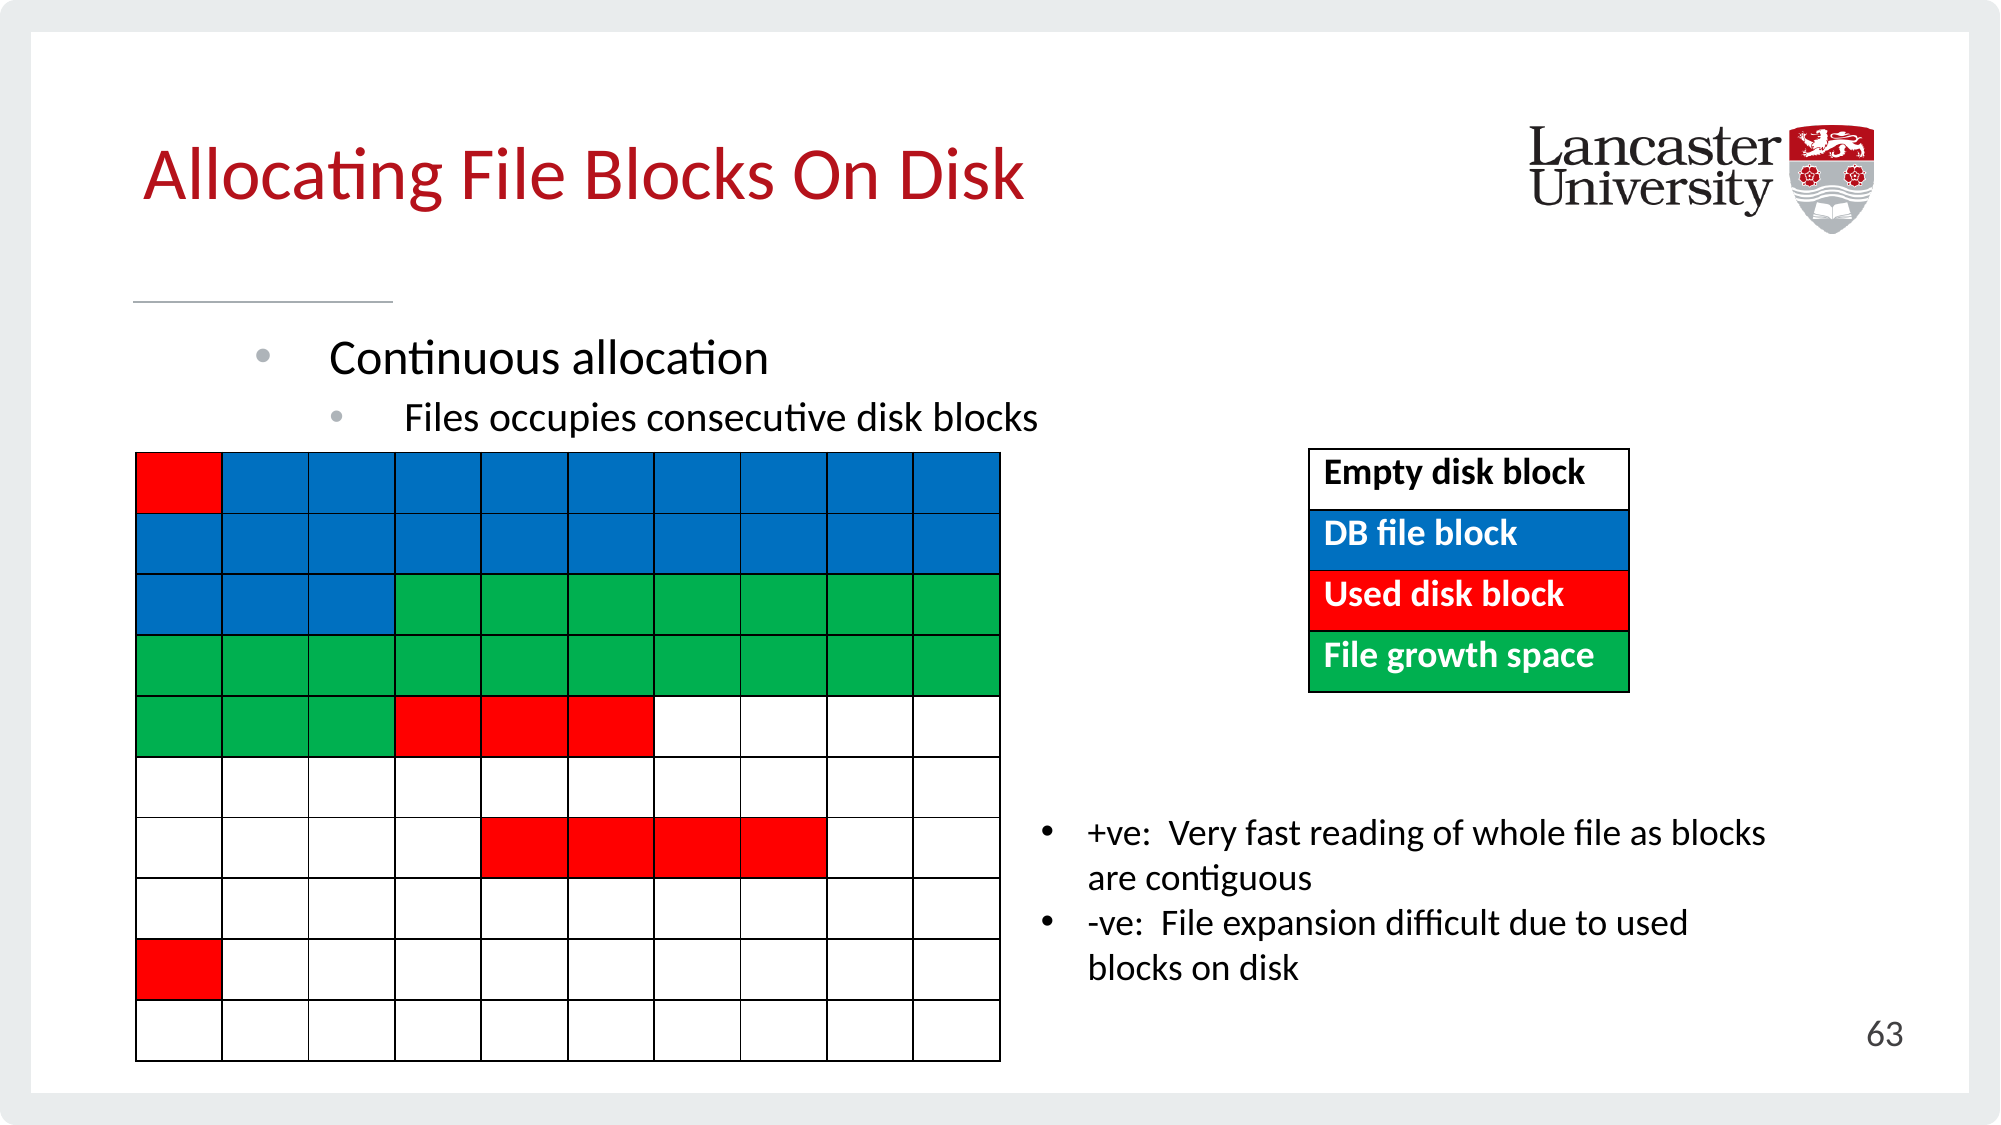

# Allocating File Blocks On Disk
Continuous allocation
Files occupies consecutive disk blocks

| Empty disk block |
| --- |
| DB file block |
| Used disk block |
| File growth space |
|  |  |  |  |  |  |  |  |  |  |
| --- | --- | --- | --- | --- | --- | --- | --- | --- | --- |
|  |  |  |  |  |  |  |  |  |  |
|  |  |  |  |  |  |  |  |  |  |
|  |  |  |  |  |  |  |  |  |  |
|  |  |  |  |  |  |  |  |  |  |
|  |  |  |  |  |  |  |  |  |  |
|  |  |  |  |  |  |  |  |  |  |
|  |  |  |  |  |  |  |  |  |  |
|  |  |  |  |  |  |  |  |  |  |
|  |  |  |  |  |  |  |  |  |  |
+ve:  Very fast reading of whole file as blocks are contiguous
-ve:  File expansion difficult due to used blocks on disk
63